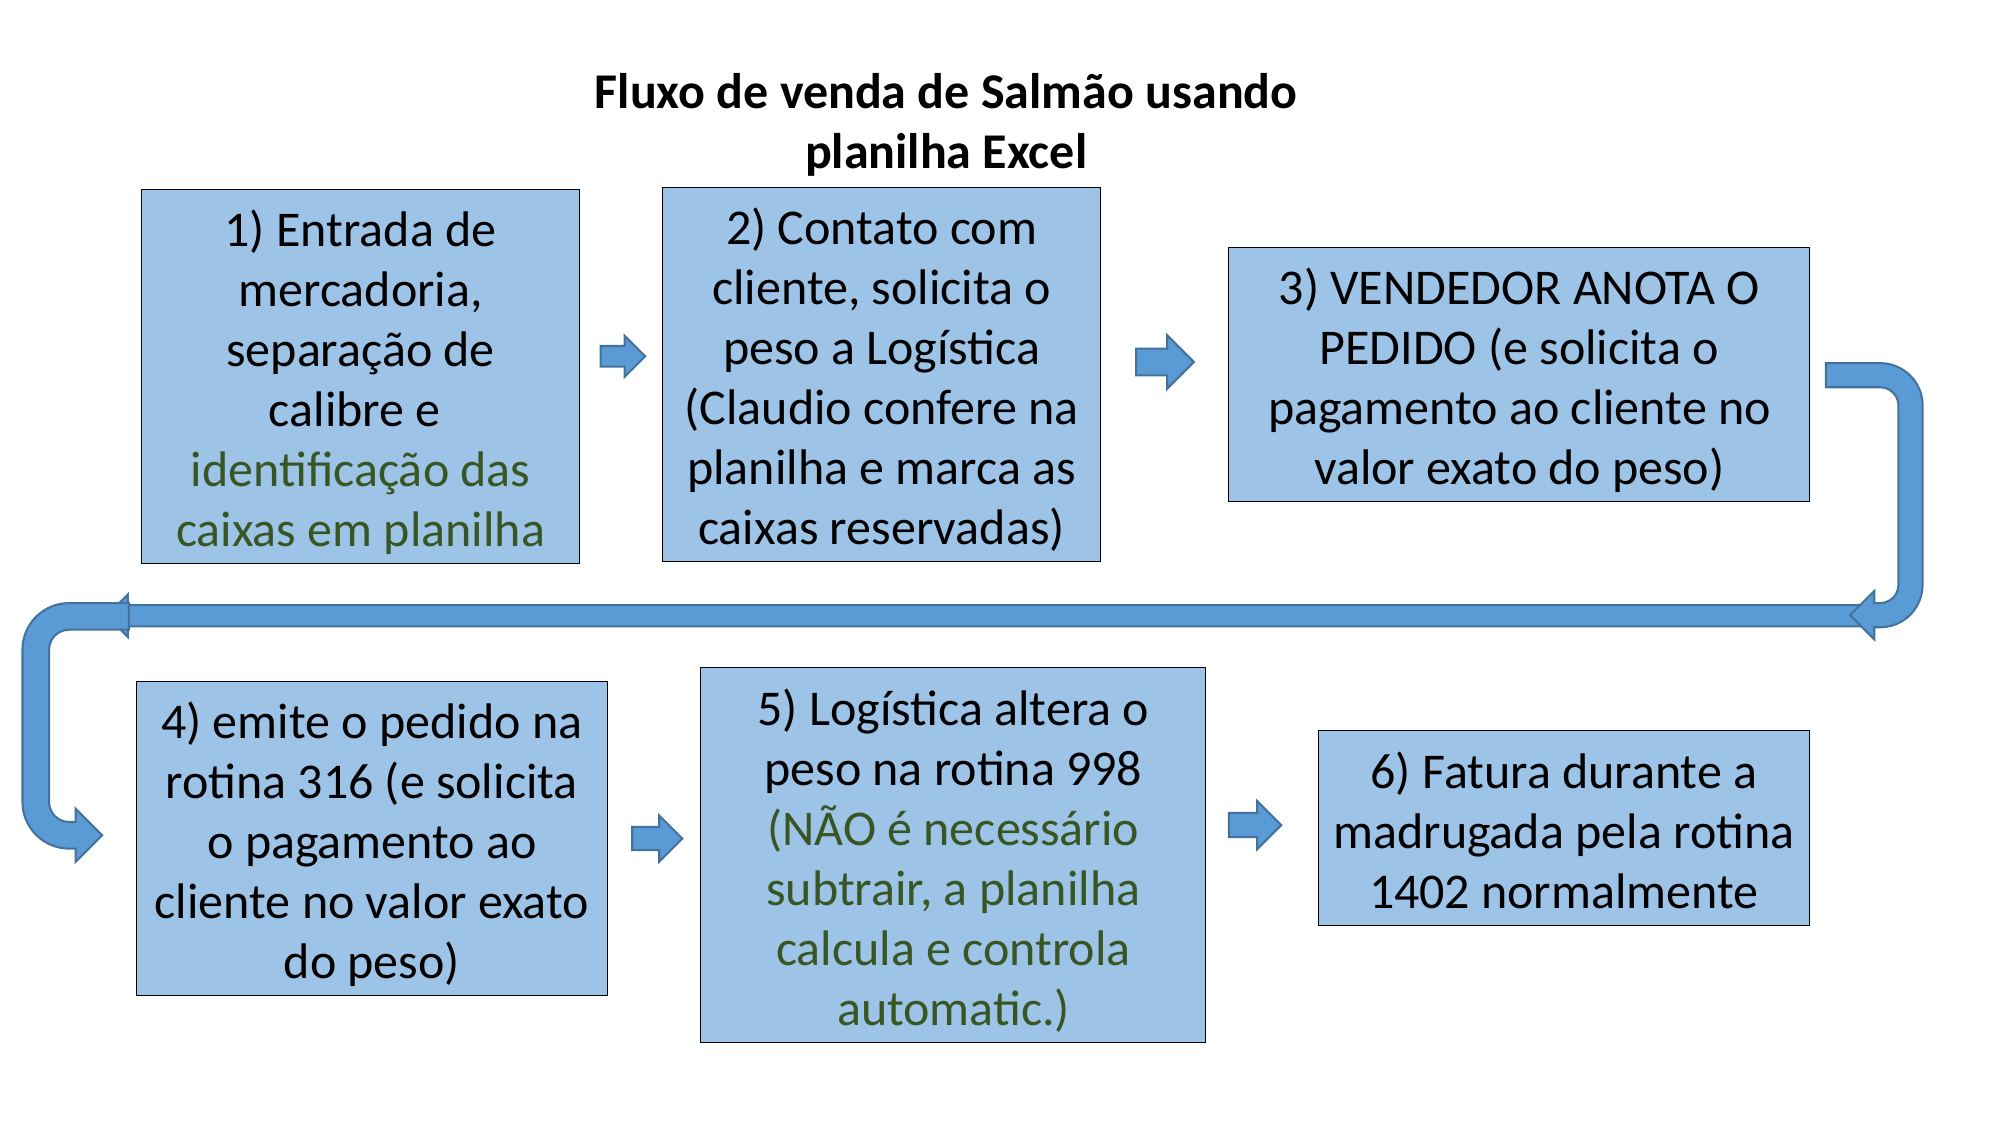

Fluxo de venda de Salmão usando planilha Excel
2) Contato com cliente, solicita o peso a Logística (Claudio confere na planilha e marca as caixas reservadas)
1) Entrada de mercadoria, separação de calibre e  identificação das caixas em planilha
3) VENDEDOR ANOTA O PEDIDO (e solicita o pagamento ao cliente no valor exato do peso)

5) Logística altera o peso na rotina 998 (NÃO é necessário subtrair, a planilha calcula e controla automatic.)

4) emite o pedido na rotina 316 (e solicita o pagamento ao cliente no valor exato do peso)
6) Fatura durante a madrugada pela rotina 1402 normalmente